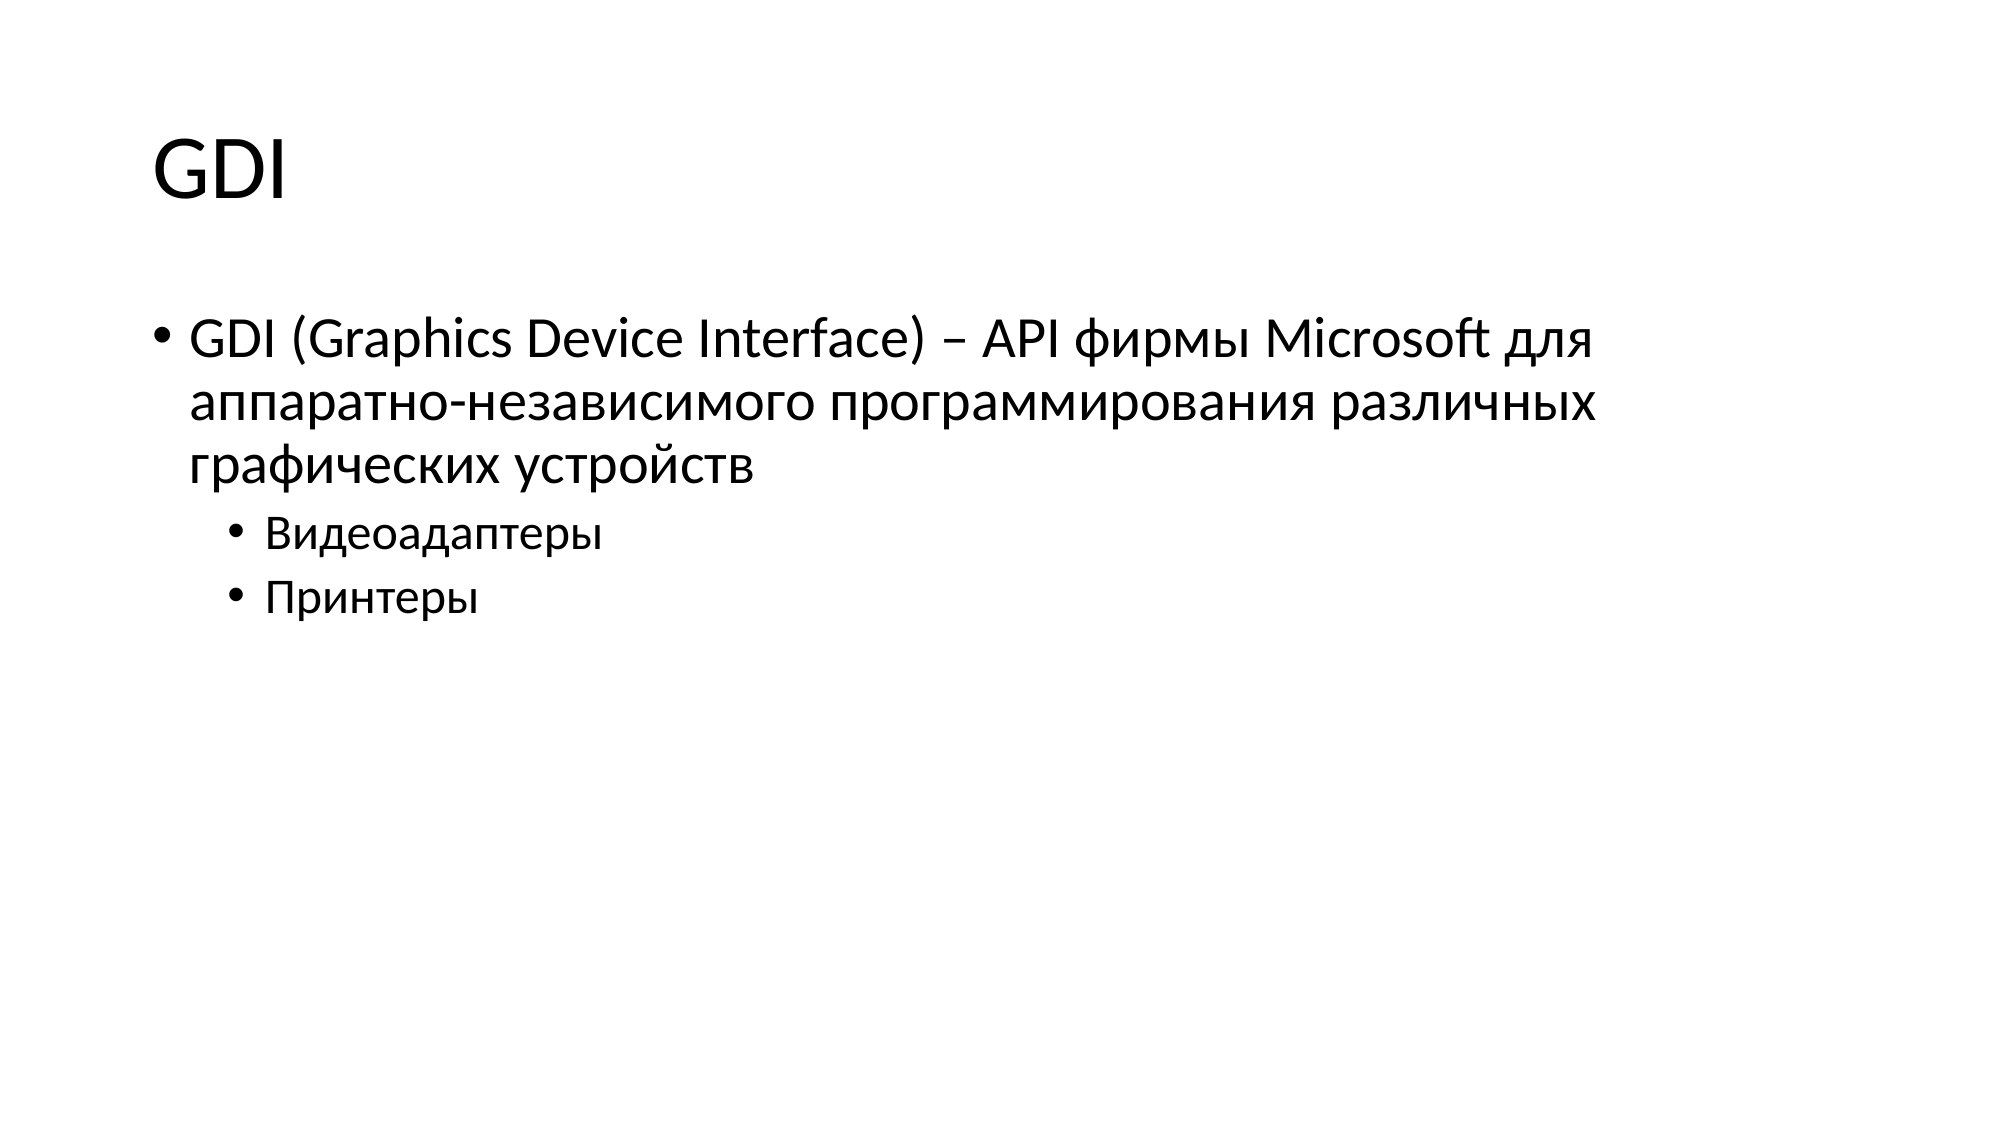

# GDI
GDI (Graphics Device Interface) – API фирмы Microsoft для аппаратно-независимого программирования различных графических устройств
Видеоадаптеры
Принтеры